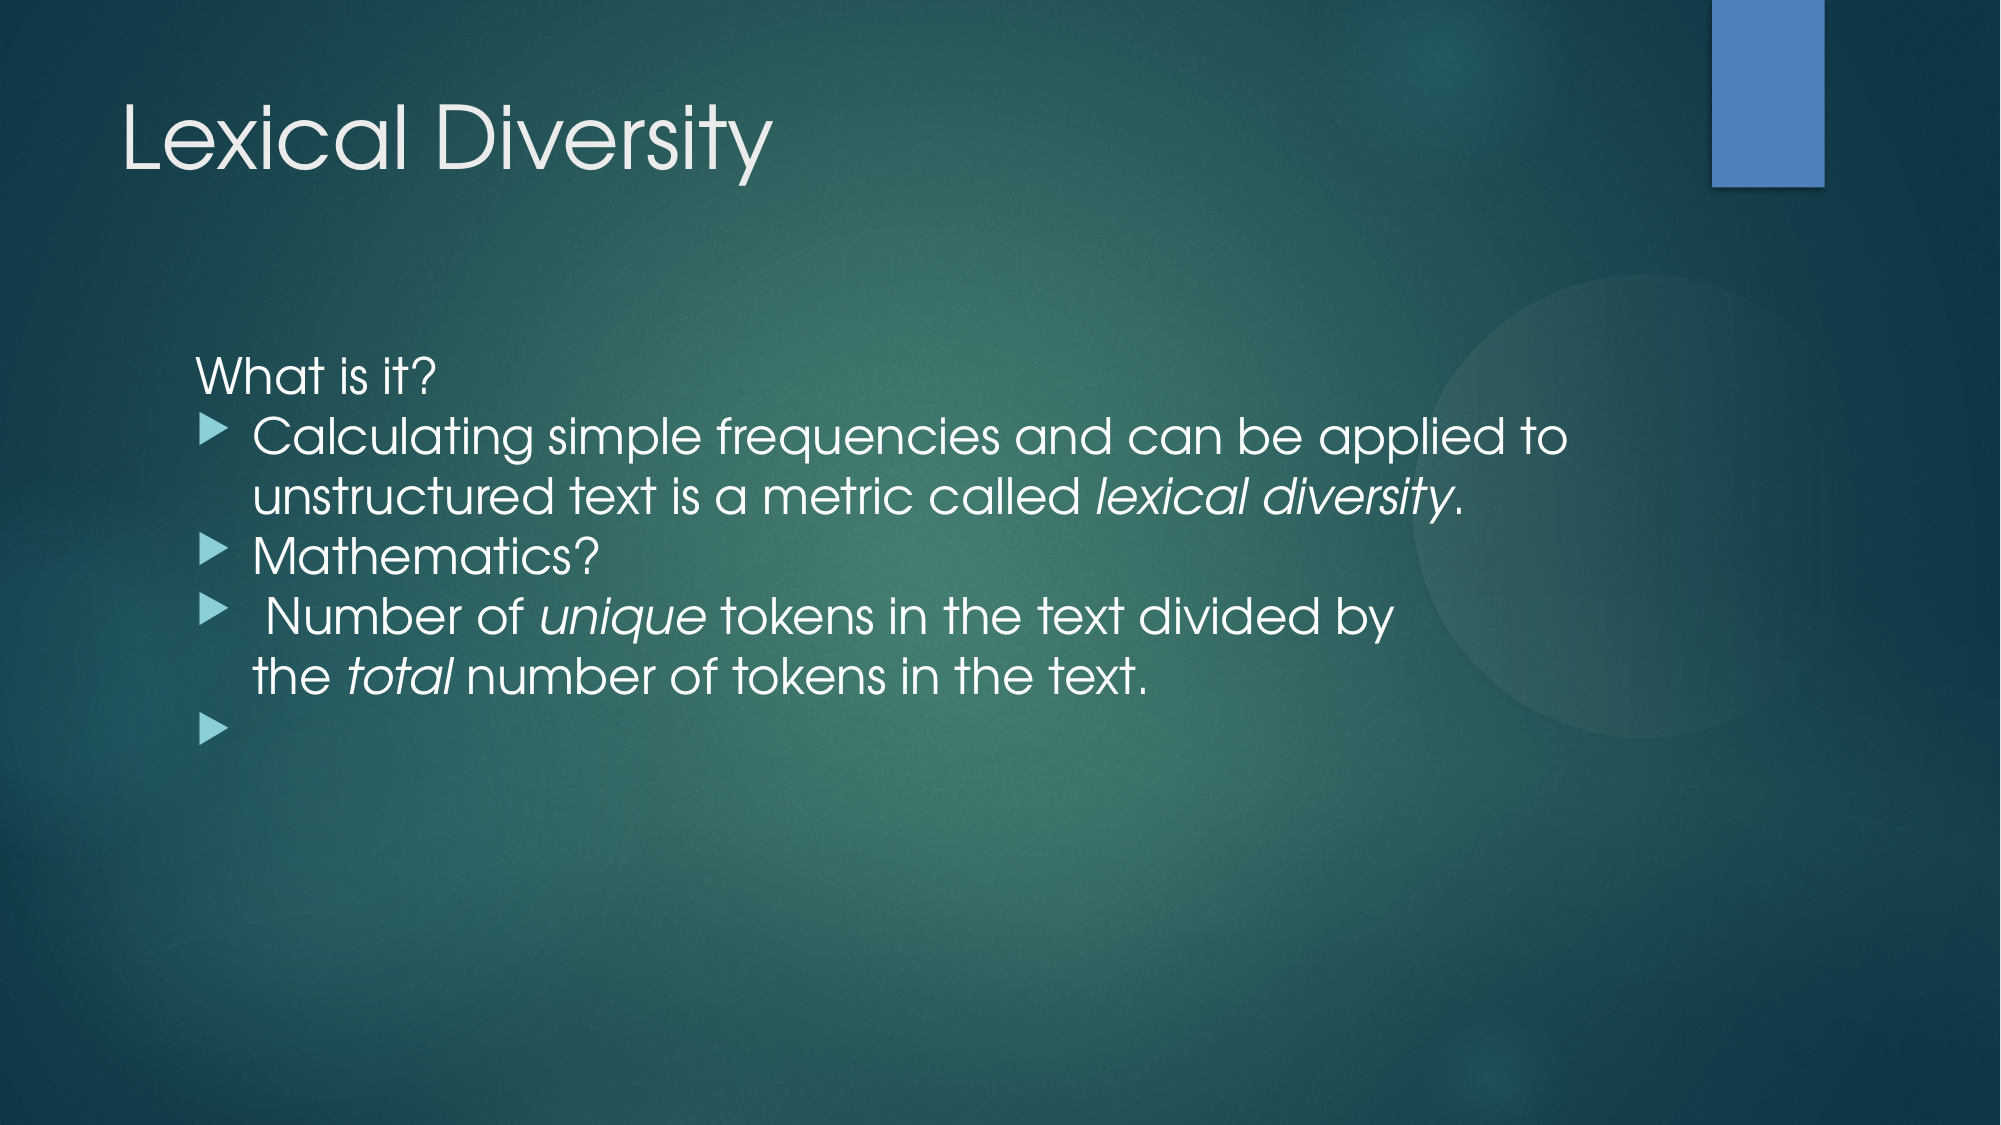

Lexical Diversity
What is it?
Calculating simple frequencies and can be applied to unstructured text is a metric called lexical diversity.
Mathematics?
 Number of unique tokens in the text divided by the total number of tokens in the text.